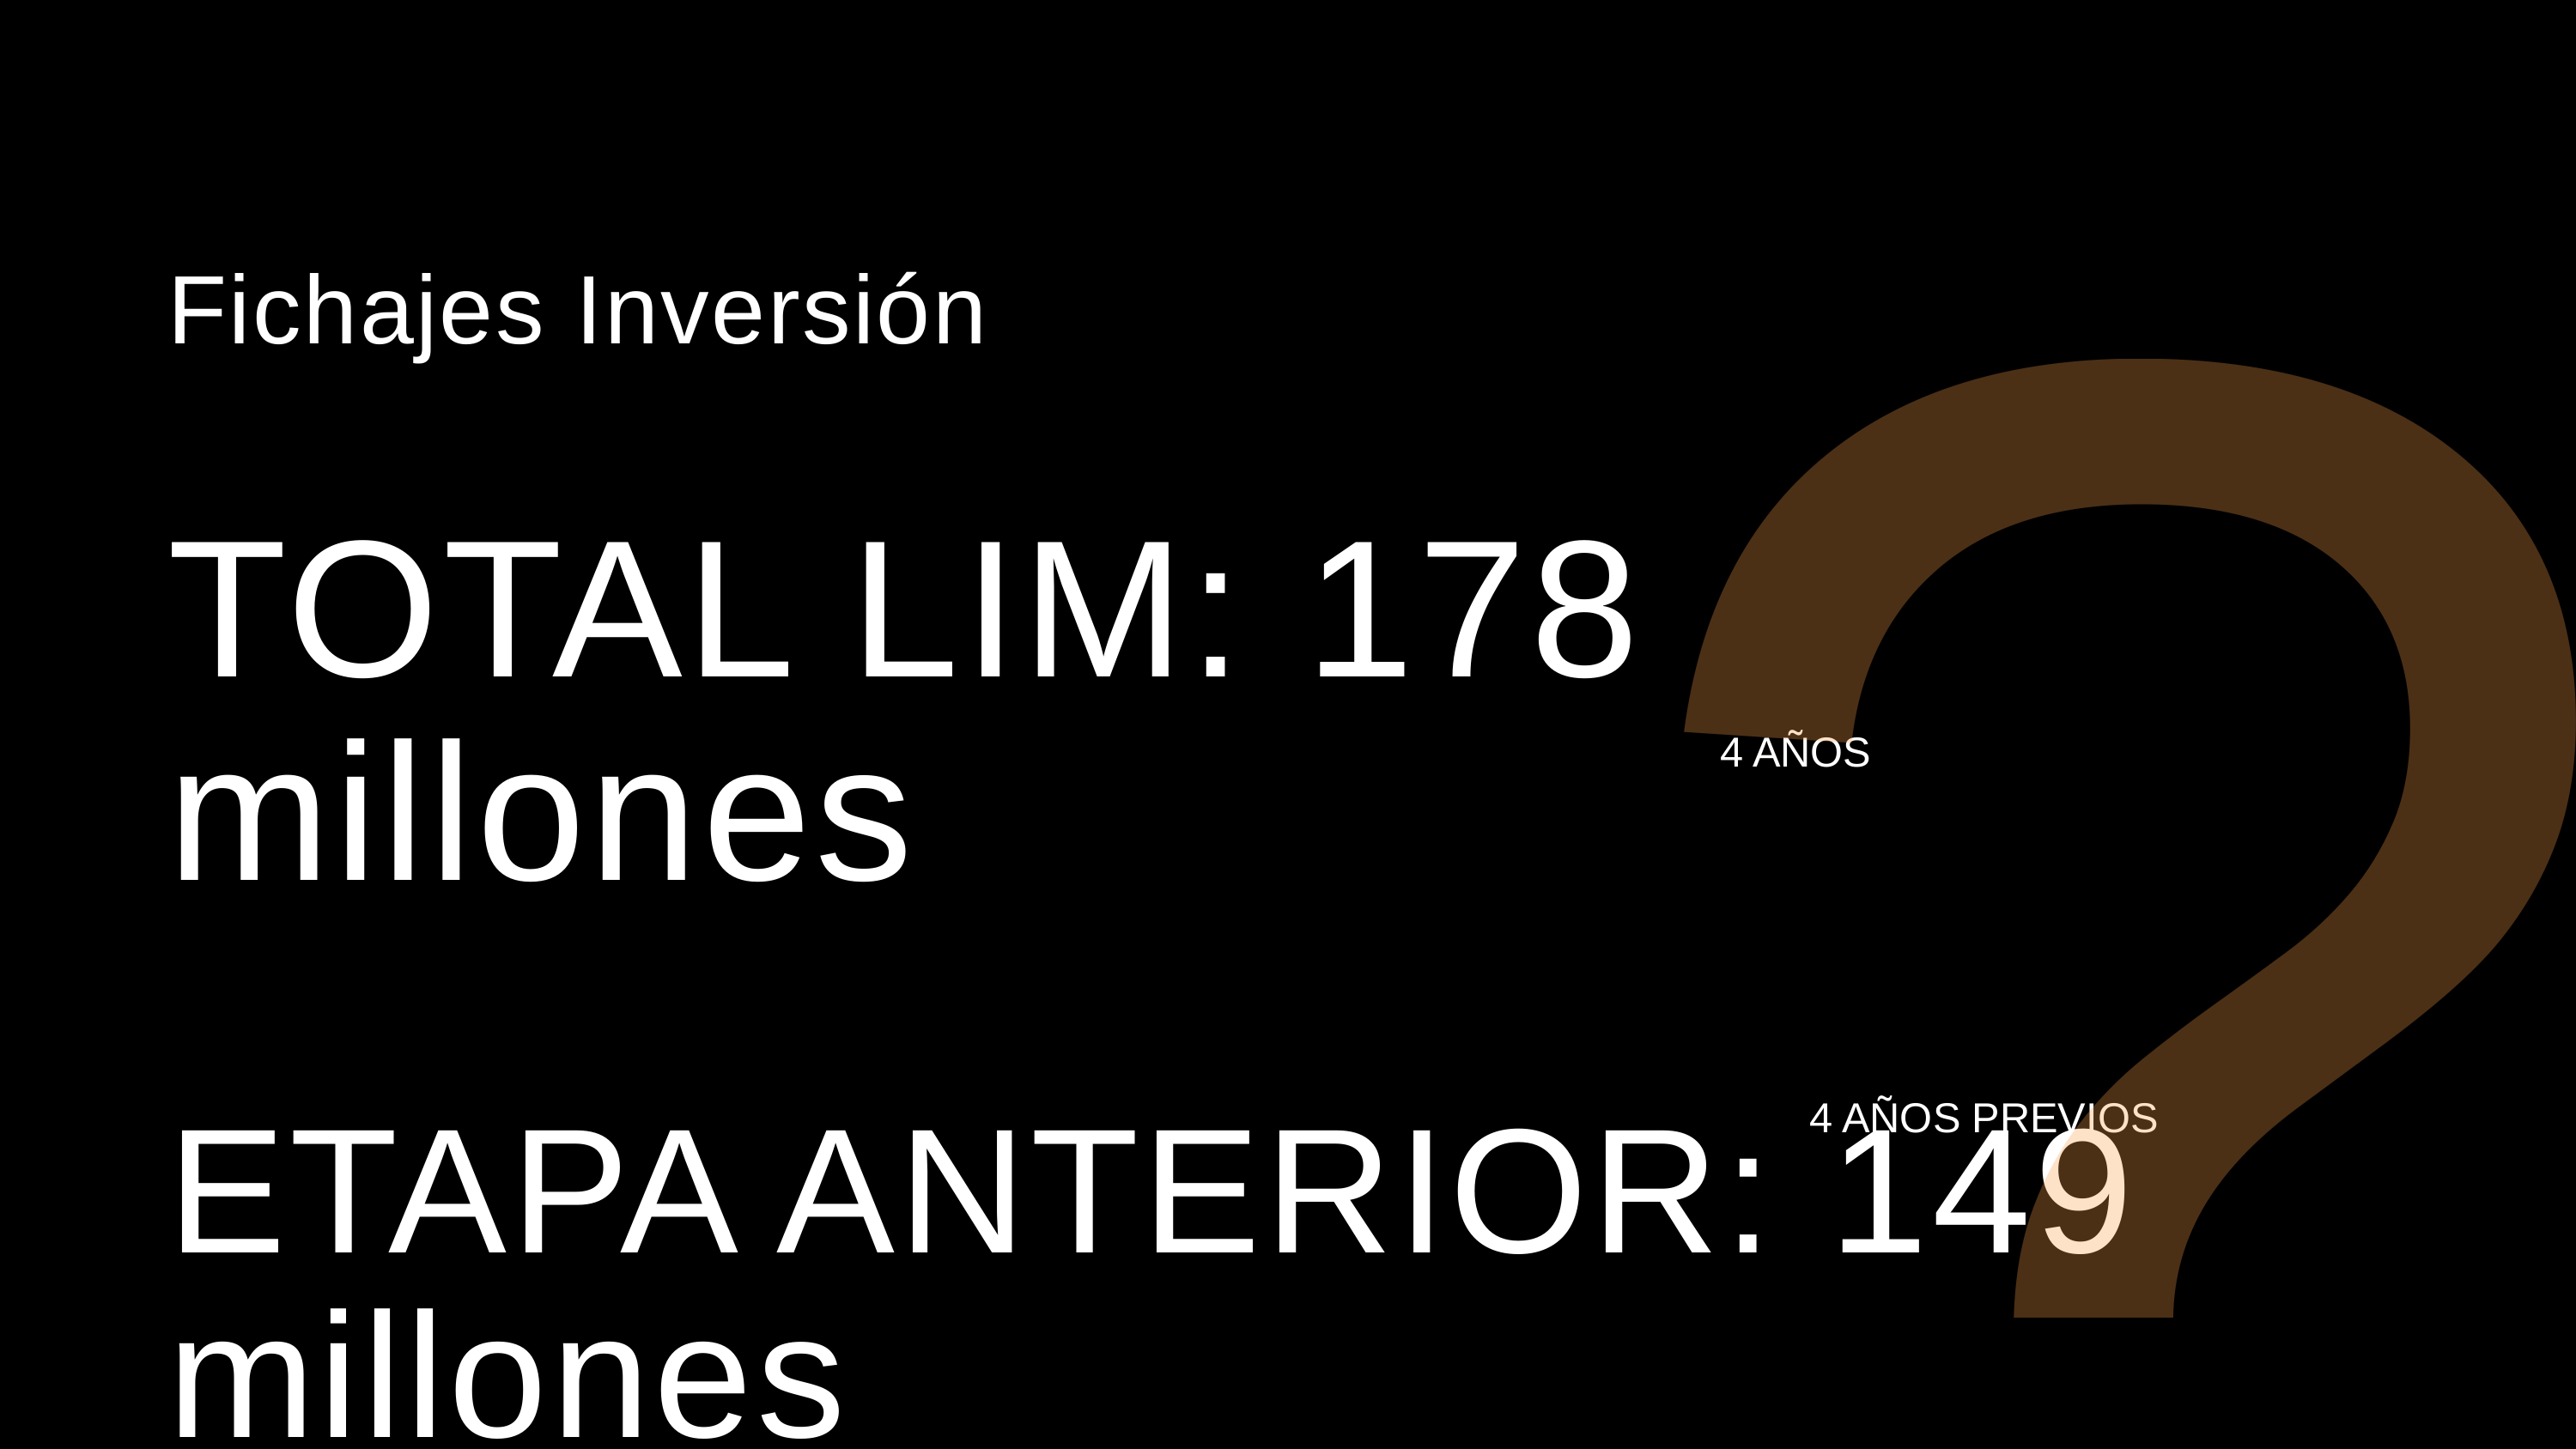

?
Fichajes Inversión
TOTAL LIM: 178 millones

ETAPA ANTERIOR: 149 millones
4 AÑOS
4 AÑOS PREVIOS